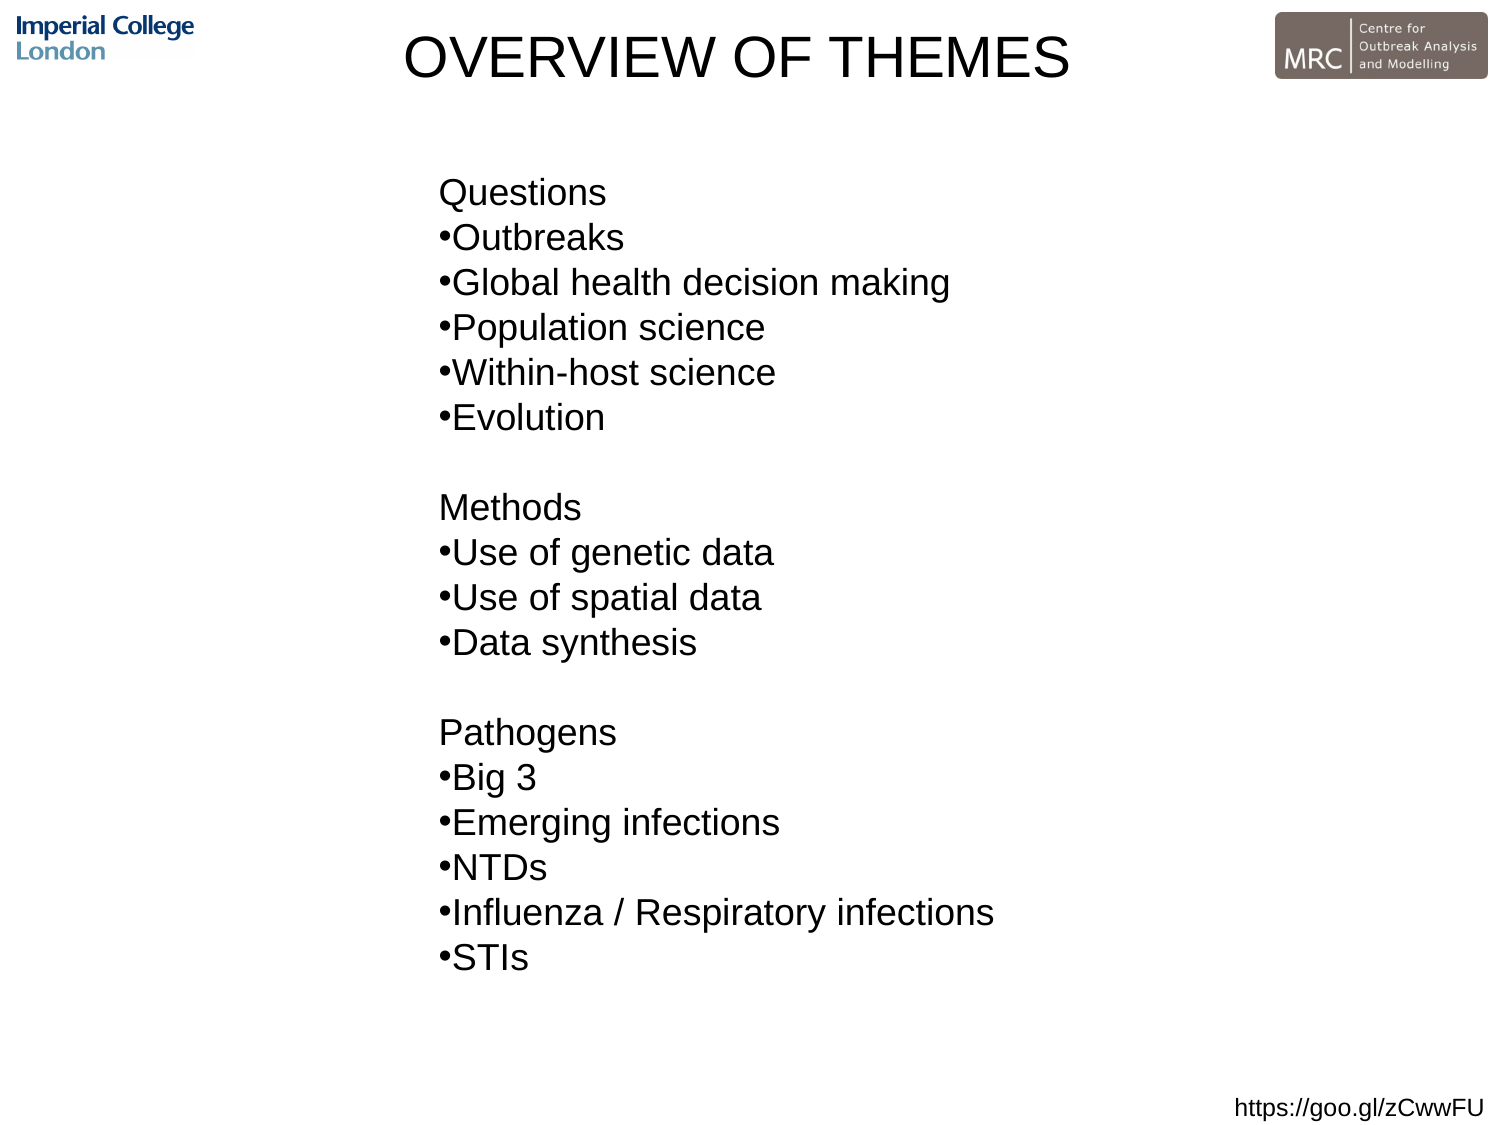

OVERVIEW OF THEMES
Questions
Outbreaks
Global health decision making
Population science
Within-host science
Evolution

Methods
Use of genetic data
Use of spatial data
Data synthesis

Pathogens
Big 3
Emerging infections
NTDs
Influenza / Respiratory infections
STIs